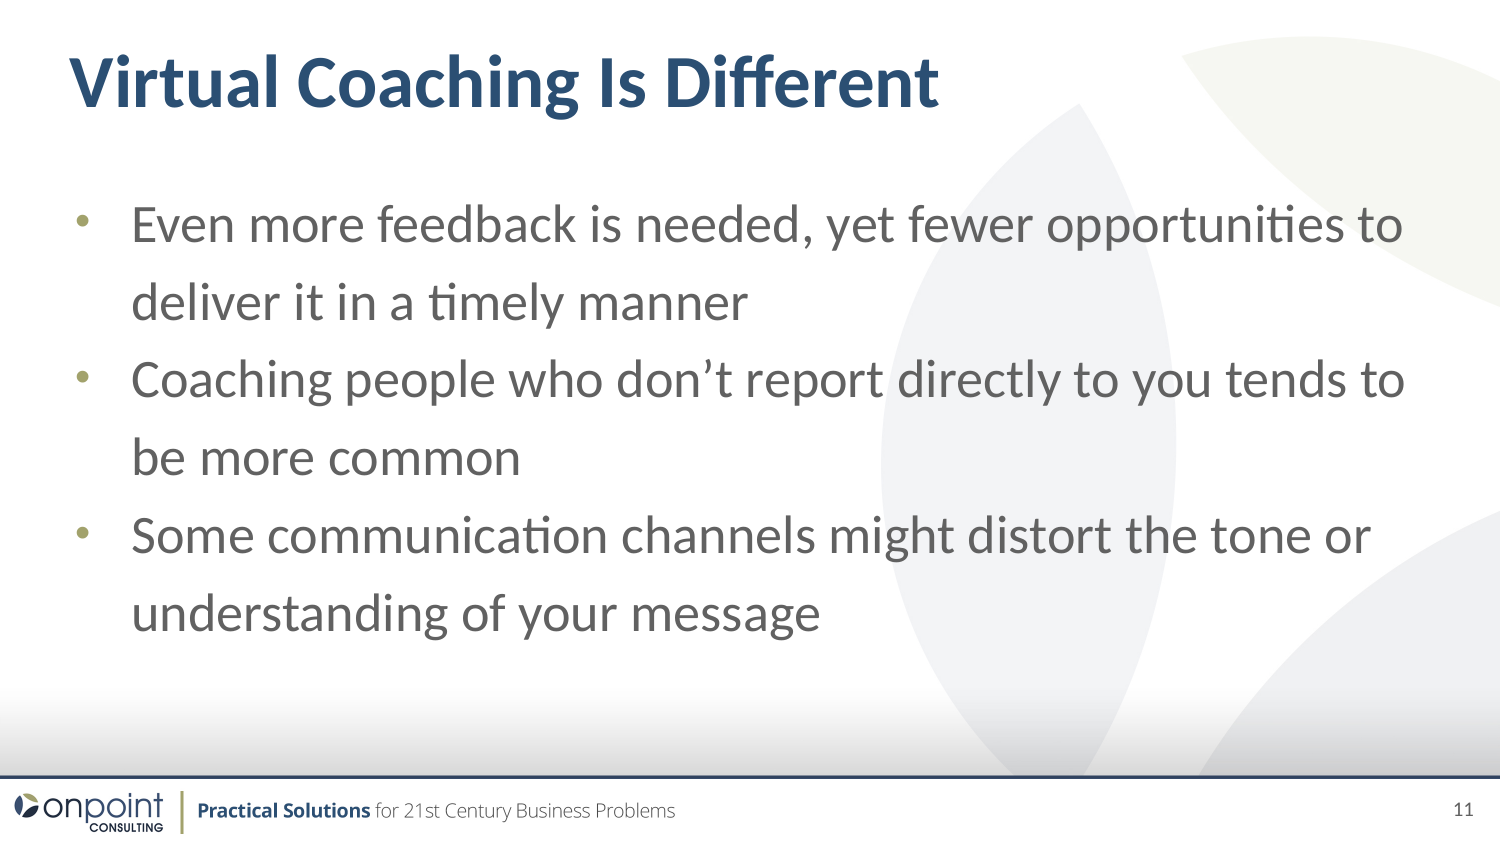

Virtual Coaching Is Different
Even more feedback is needed, yet fewer opportunities to deliver it in a timely manner
Coaching people who don’t report directly to you tends to be more common
Some communication channels might distort the tone or understanding of your message
11